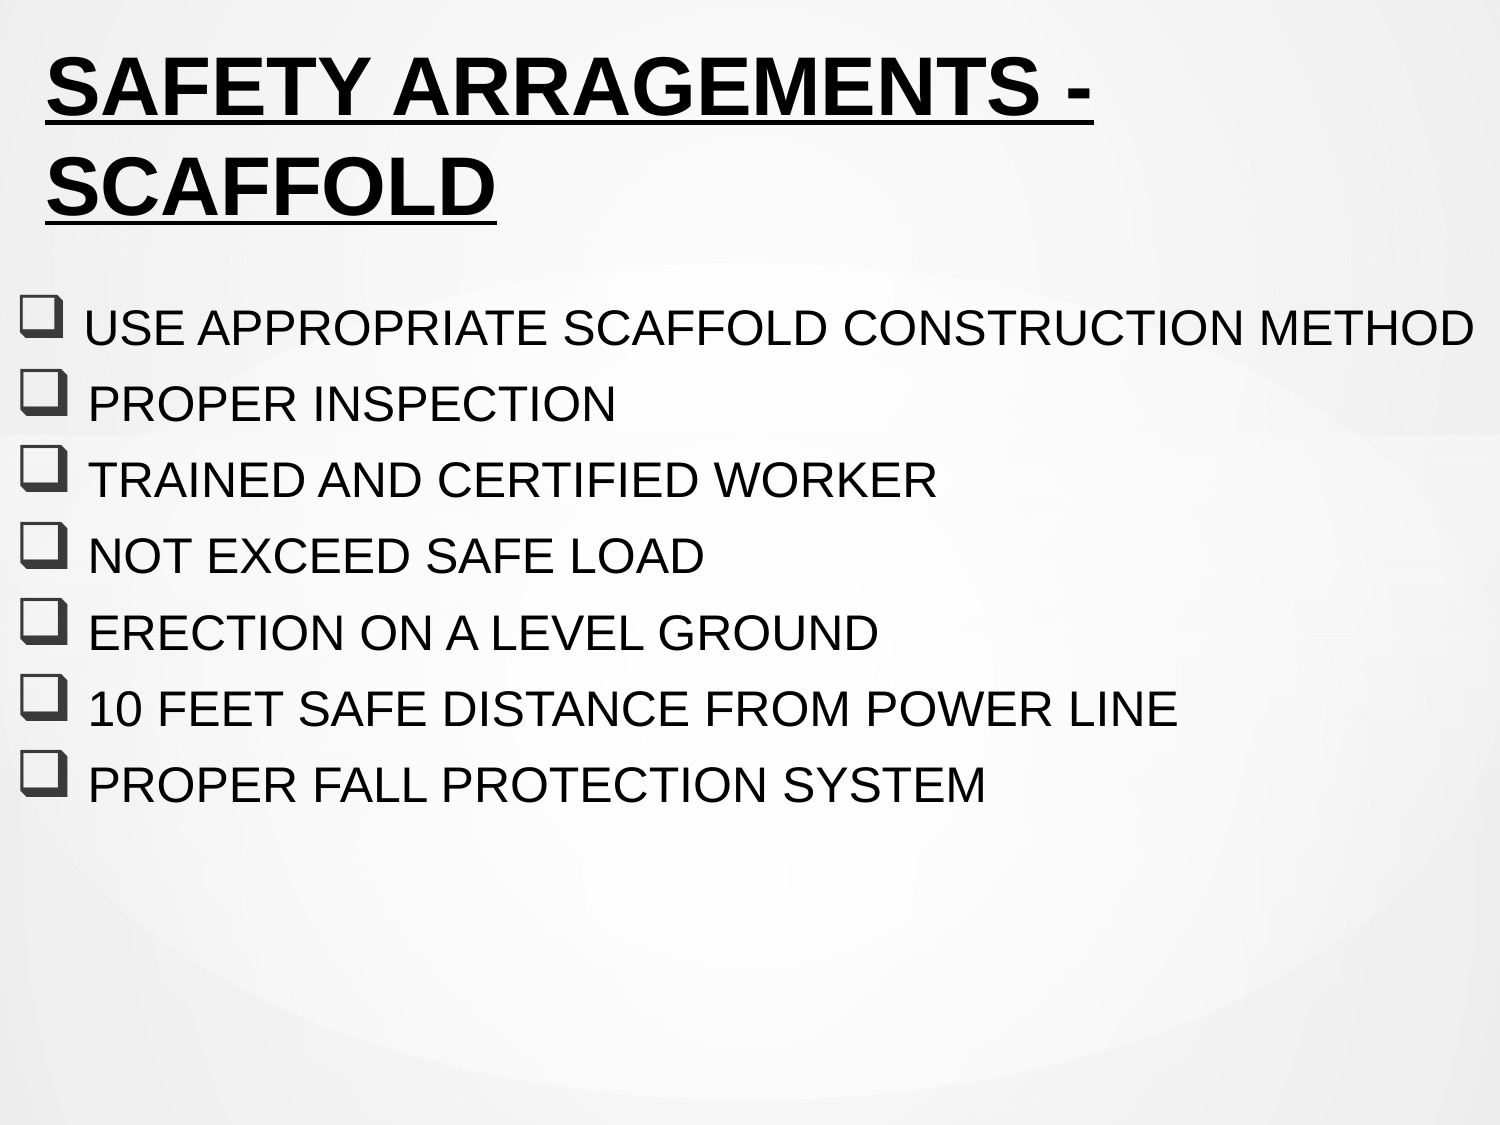

# SAFETY ARRAGEMENTS -SCAFFOLD
 USE APPROPRIATE SCAFFOLD CONSTRUCTION METHOD
 PROPER INSPECTION
 TRAINED AND CERTIFIED WORKER
 NOT EXCEED SAFE LOAD
 ERECTION ON A LEVEL GROUND
 10 FEET SAFE DISTANCE FROM POWER LINE
 PROPER FALL PROTECTION SYSTEM